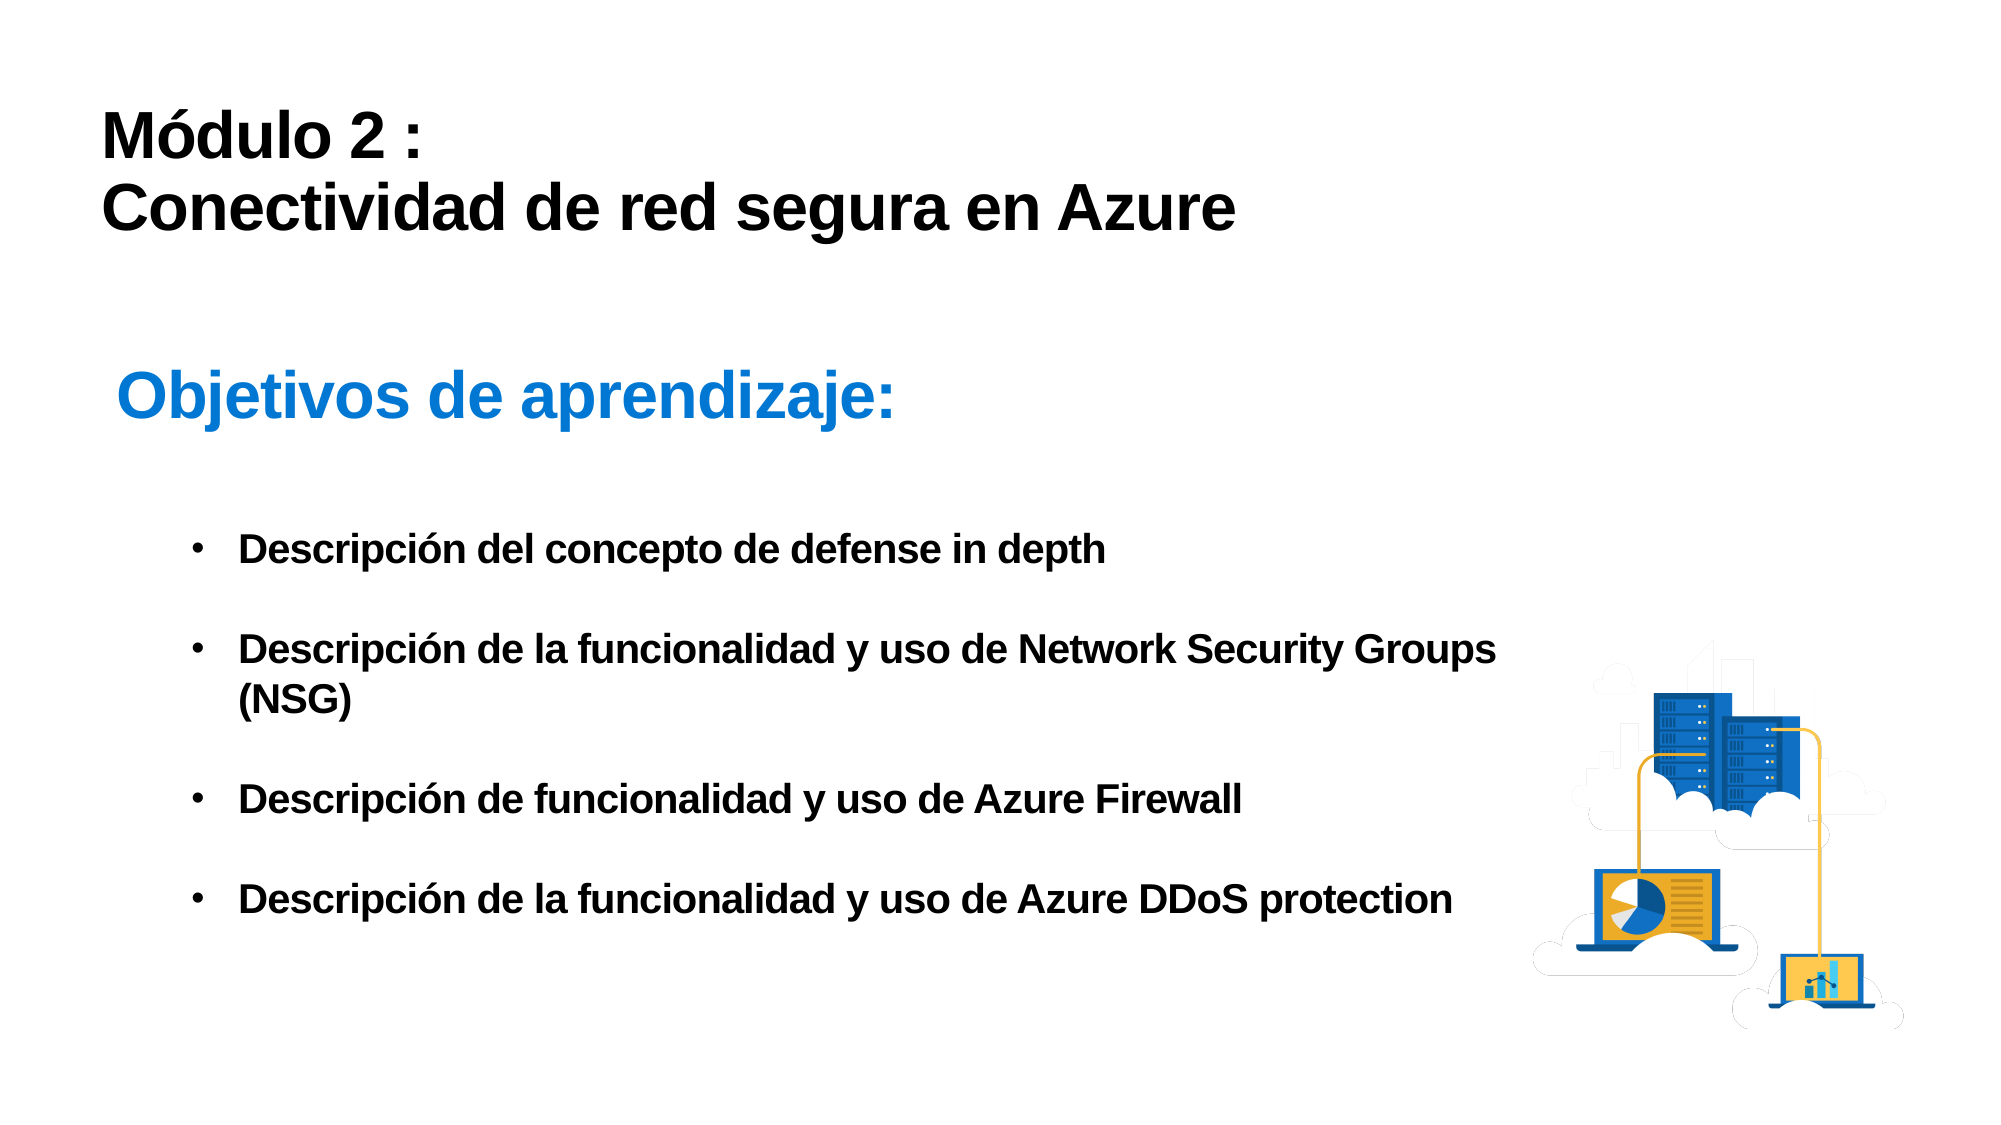

# Módulo 2 : Conectividad de red segura en Azure
Objetivos de aprendizaje:

Descripción del concepto de defense in depth

Descripción de la funcionalidad y uso de Network Security Groups (NSG)

Descripción de funcionalidad y uso de Azure Firewall

Descripción de la funcionalidad y uso de Azure DDoS protection